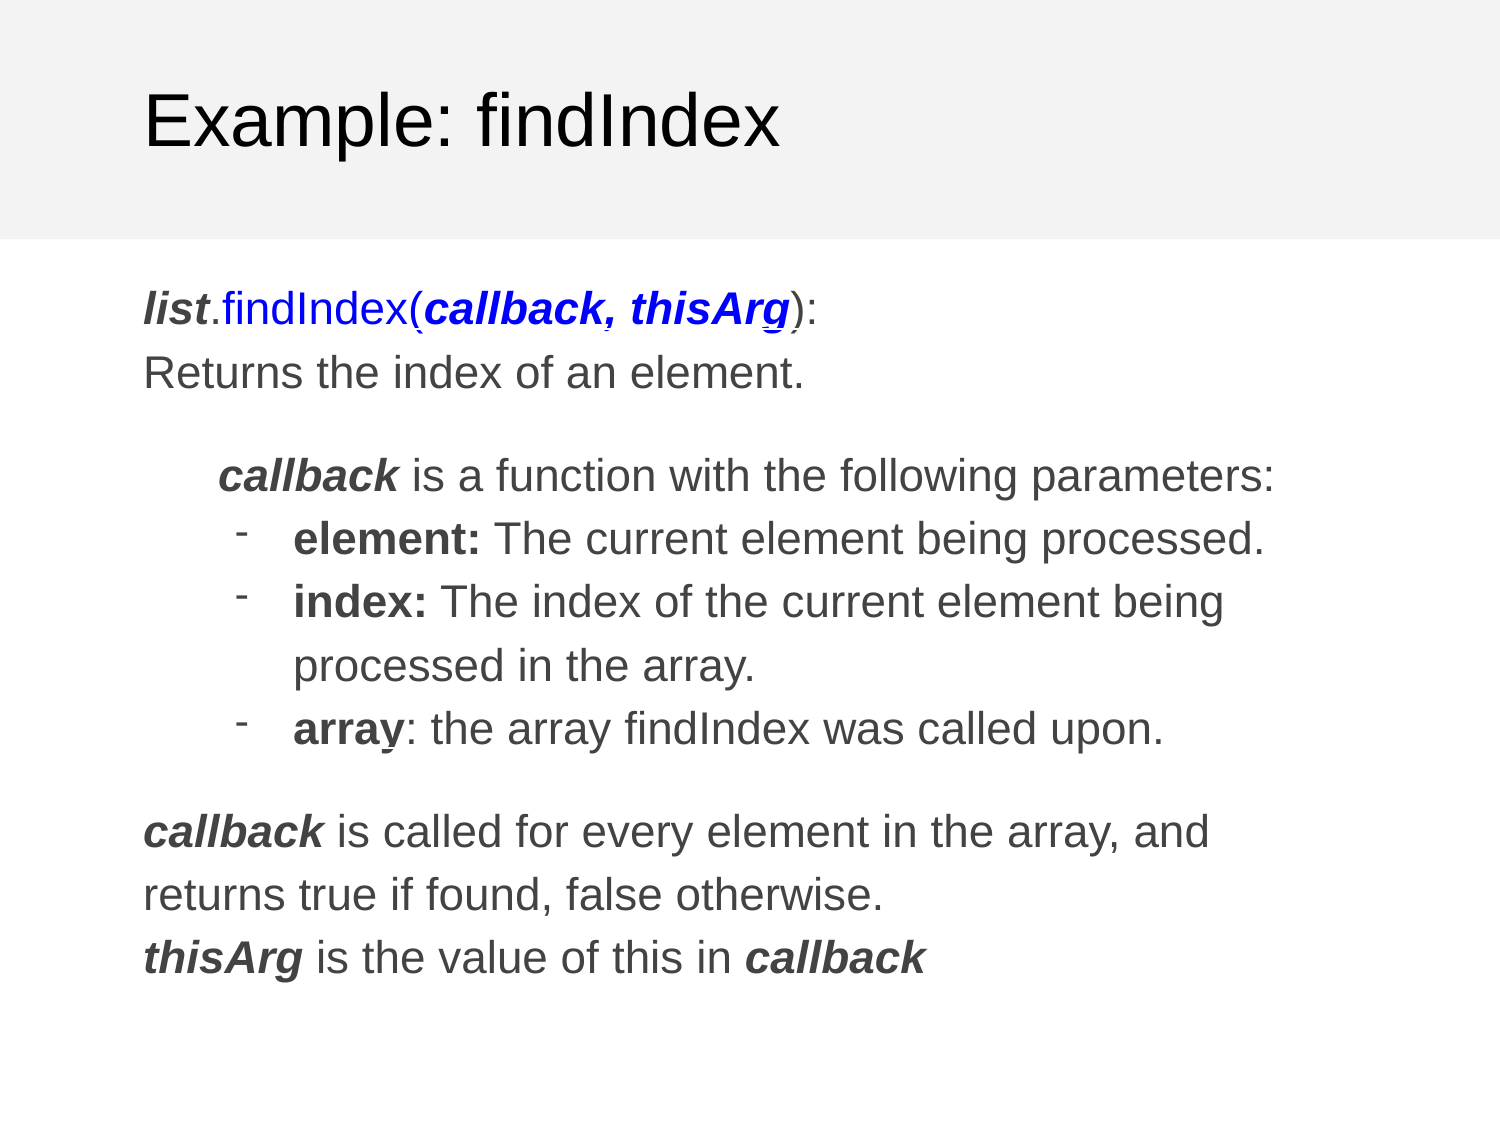

Example: findIndex
list.findIndex(callback, thisArg):
Returns the index of an element.

callback is a function with the following parameters:
element: The current element being processed.
index: The index of the current element being processed in the array.
array: the array findIndex was called upon.

callback is called for every element in the array, and returns true if found, false otherwise.
thisArg is the value of this in callback